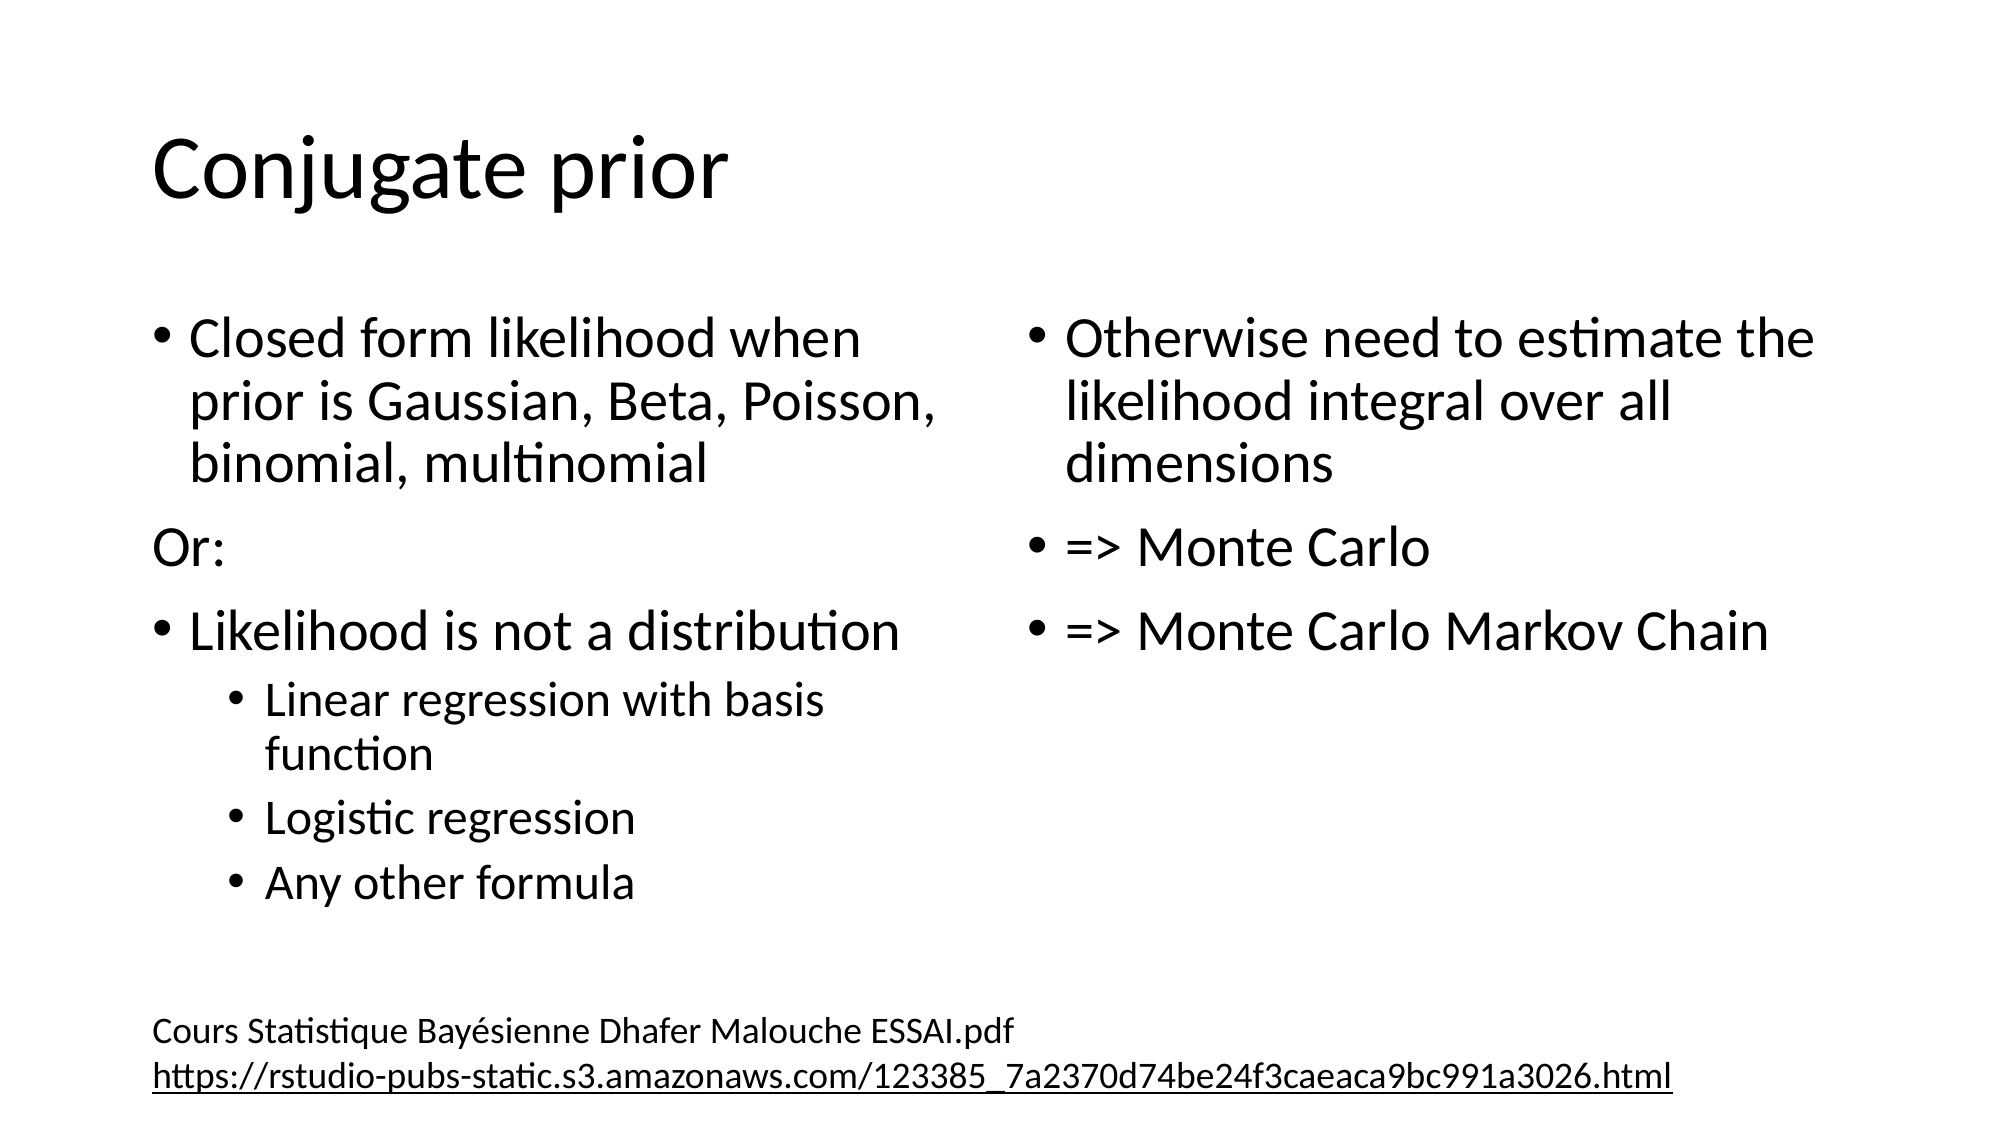

# Conjugate prior
Closed form likelihood when prior is Gaussian, Beta, Poisson, binomial, multinomial
Or:
Likelihood is not a distribution
Linear regression with basis function
Logistic regression
Any other formula
Otherwise need to estimate the likelihood integral over all dimensions
=> Monte Carlo
=> Monte Carlo Markov Chain
Cours Statistique Bayésienne Dhafer Malouche ESSAI.pdf
https://rstudio-pubs-static.s3.amazonaws.com/123385_7a2370d74be24f3caeaca9bc991a3026.html